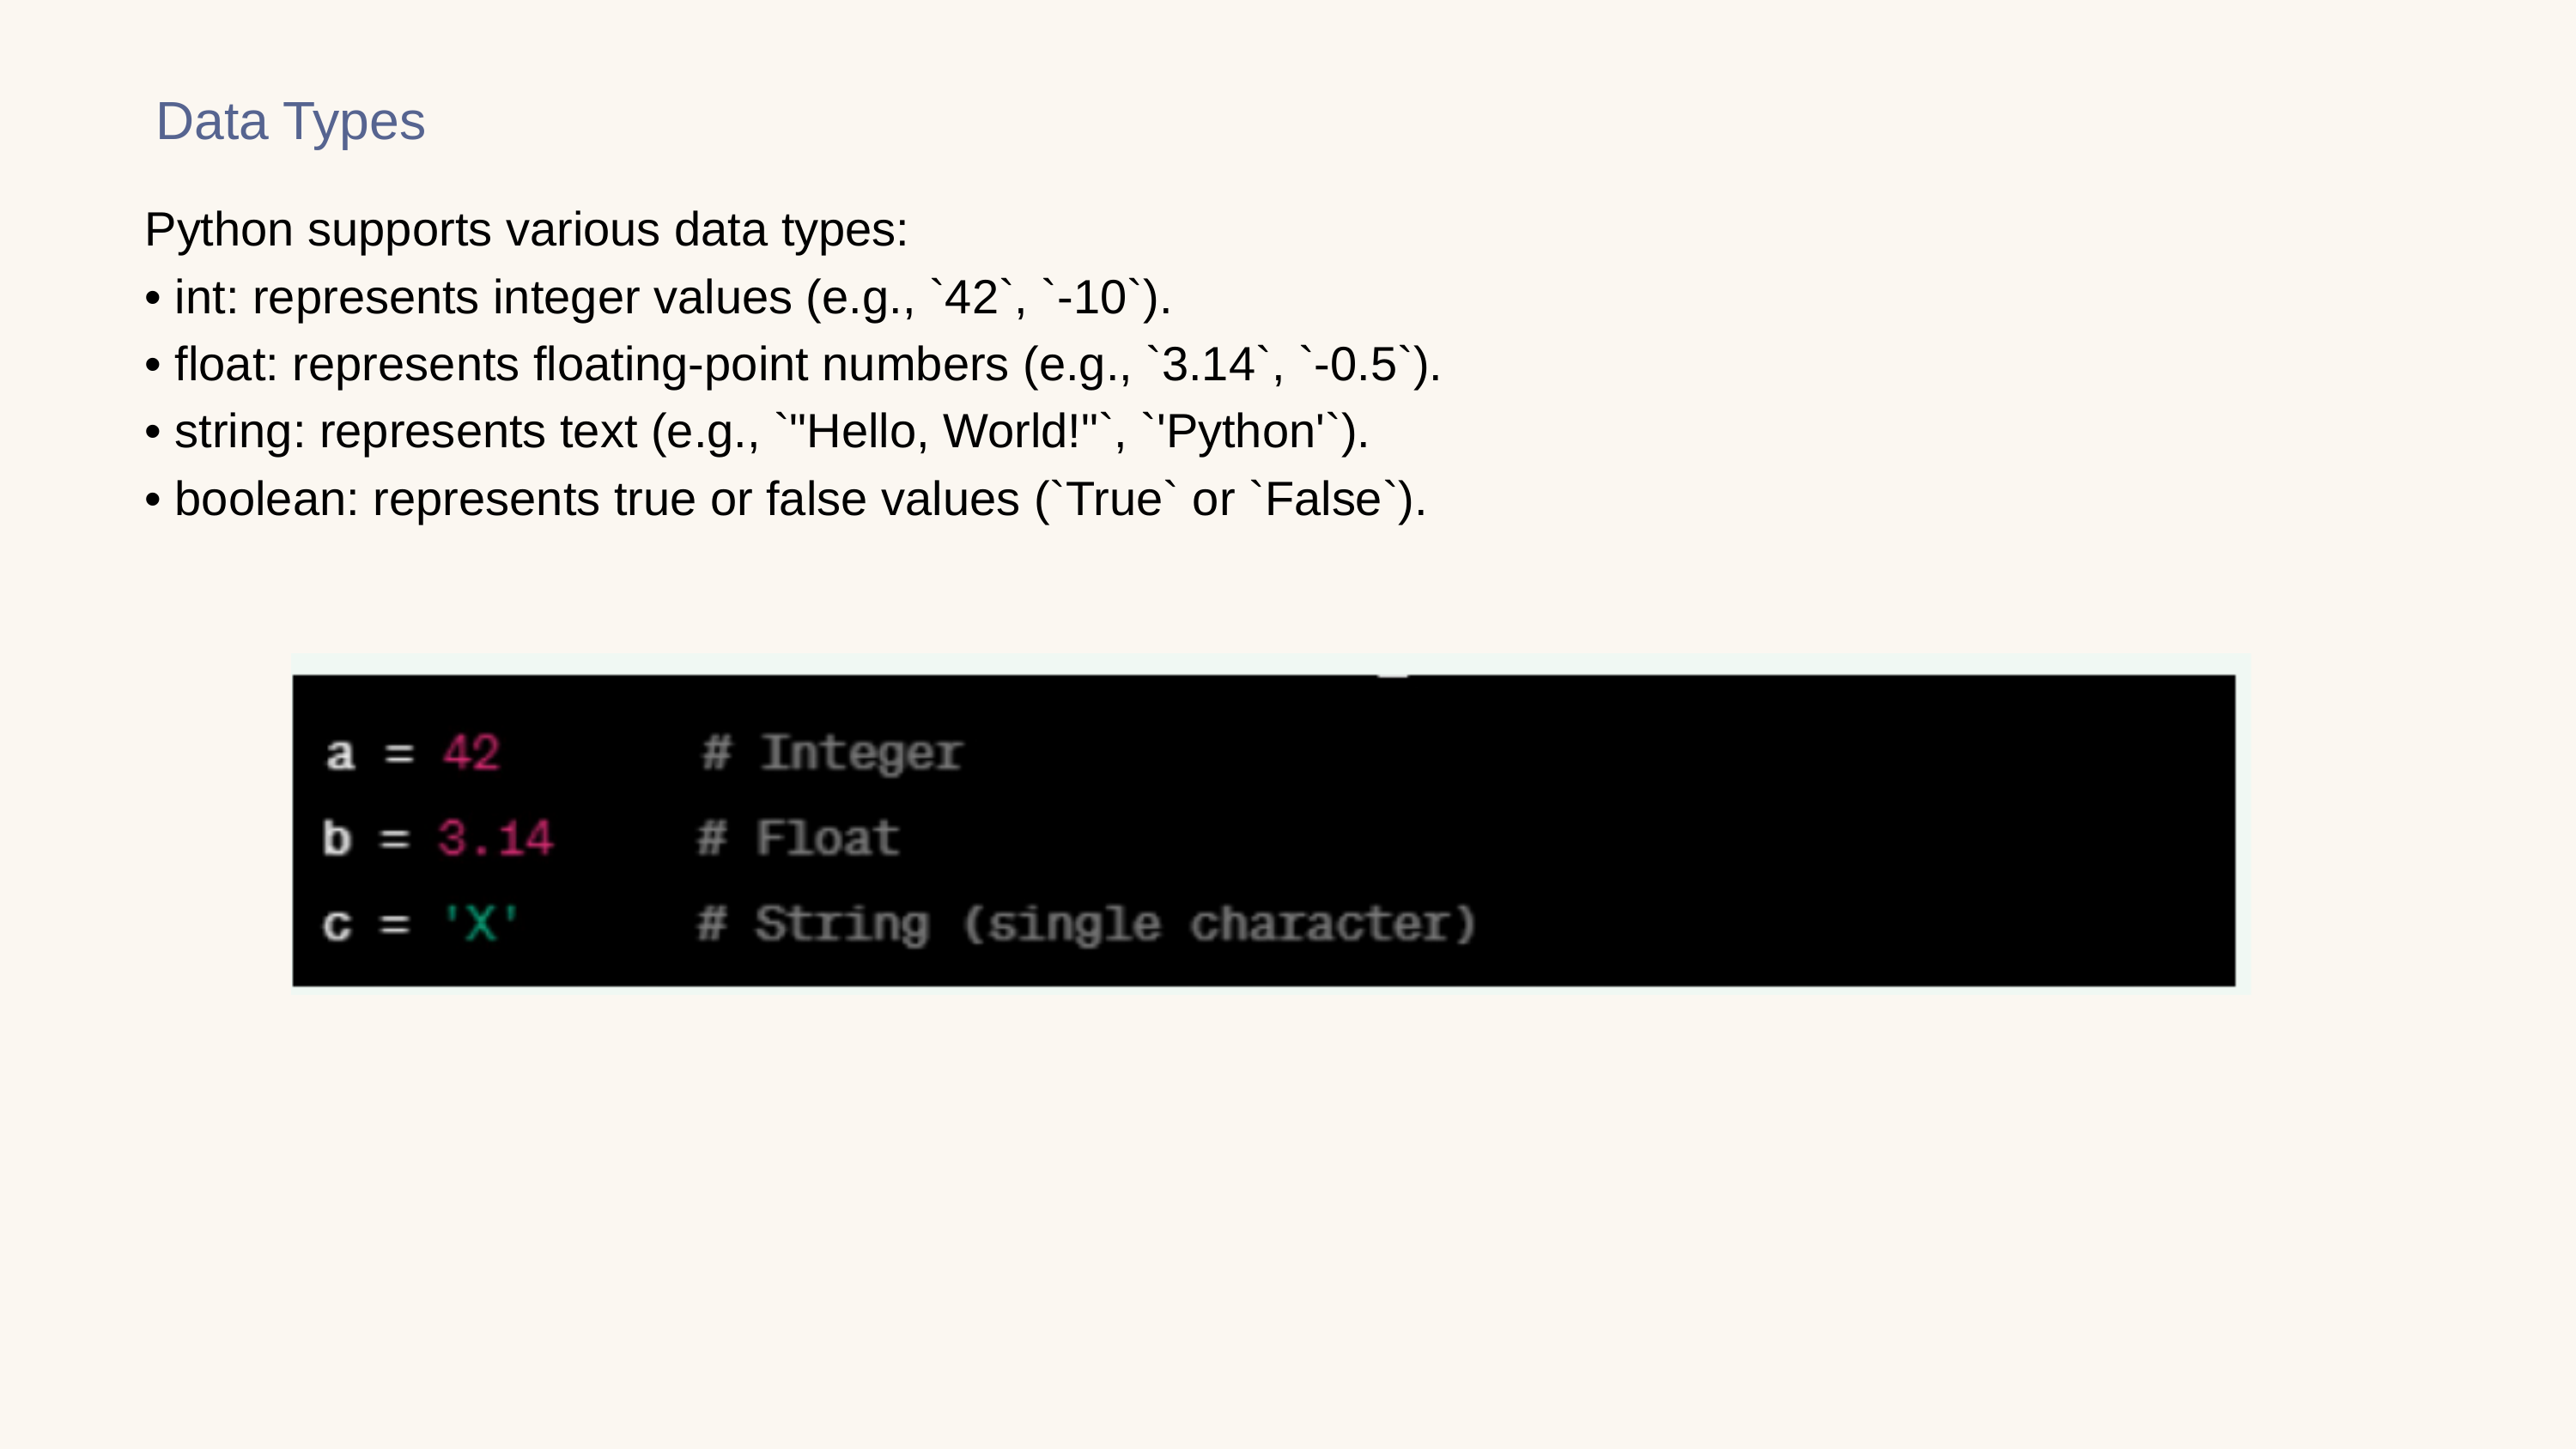

Data Types
Python supports various data types:
• int: represents integer values (e.g., `42`, `-10`).
• float: represents floating-point numbers (e.g., `3.14`, `-0.5`).
• string: represents text (e.g., `"Hello, World!"`, `'Python'`).
• boolean: represents true or false values (`True` or `False`).